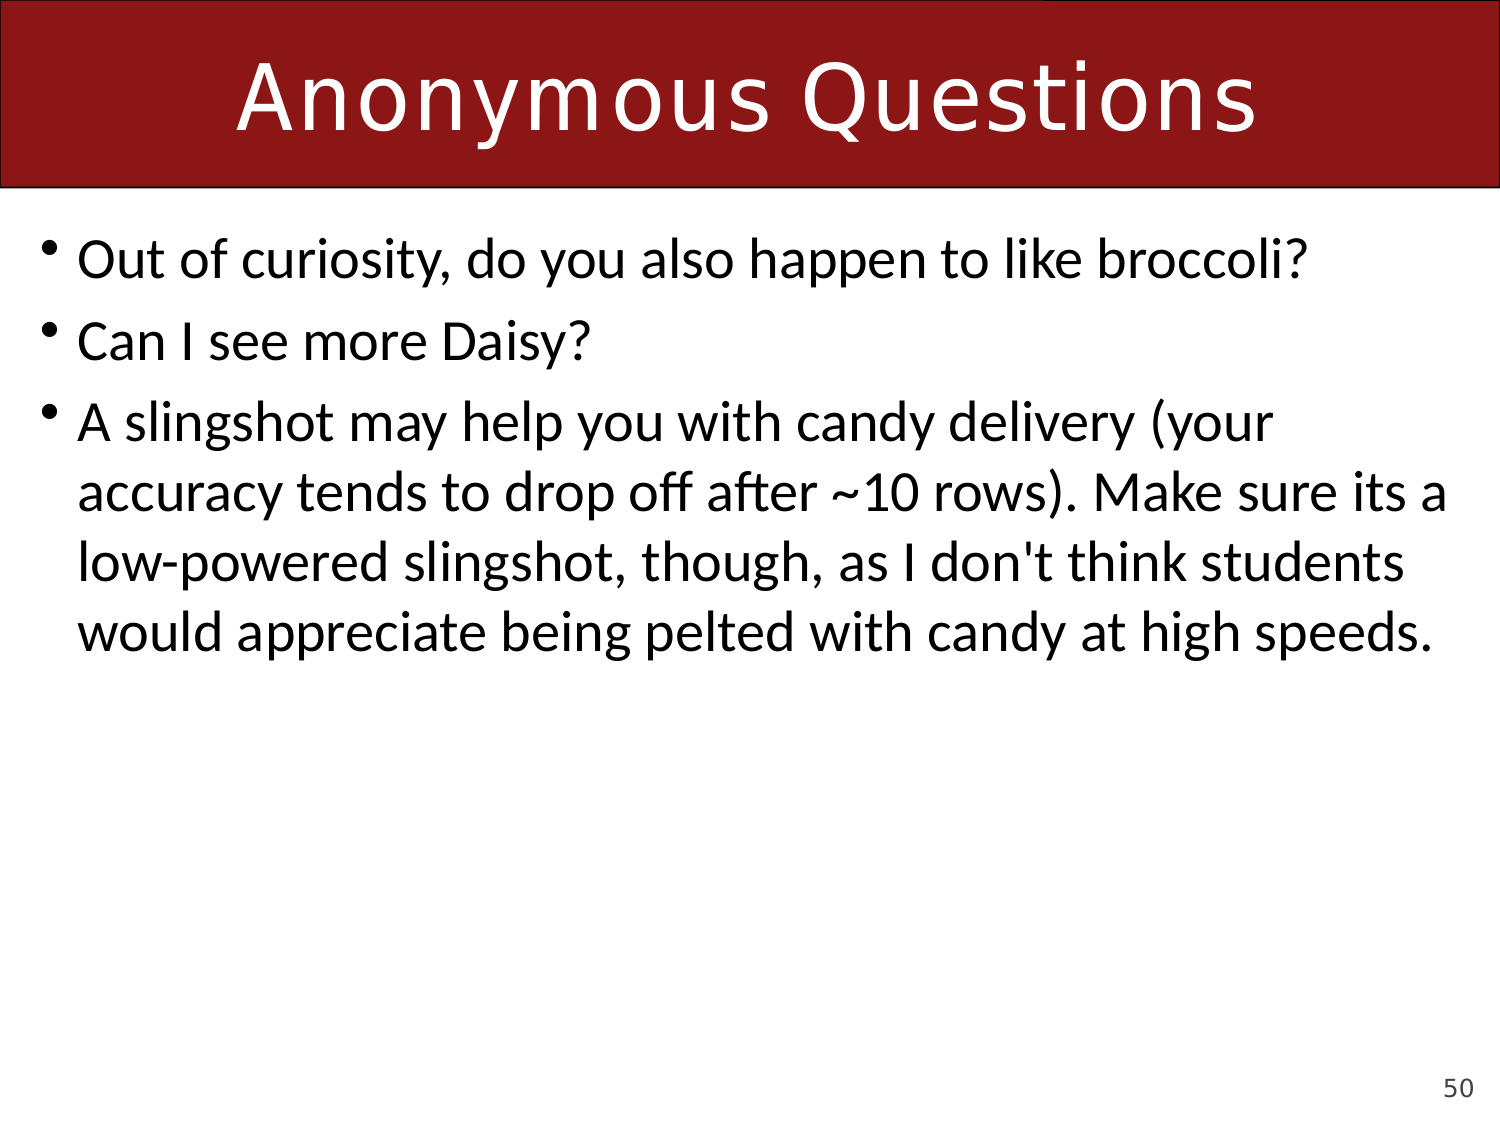

# Anonymous Questions
Out of curiosity, do you also happen to like broccoli?
Can I see more Daisy?
A slingshot may help you with candy delivery (your accuracy tends to drop off after ~10 rows). Make sure its a low-powered slingshot, though, as I don't think students would appreciate being pelted with candy at high speeds.